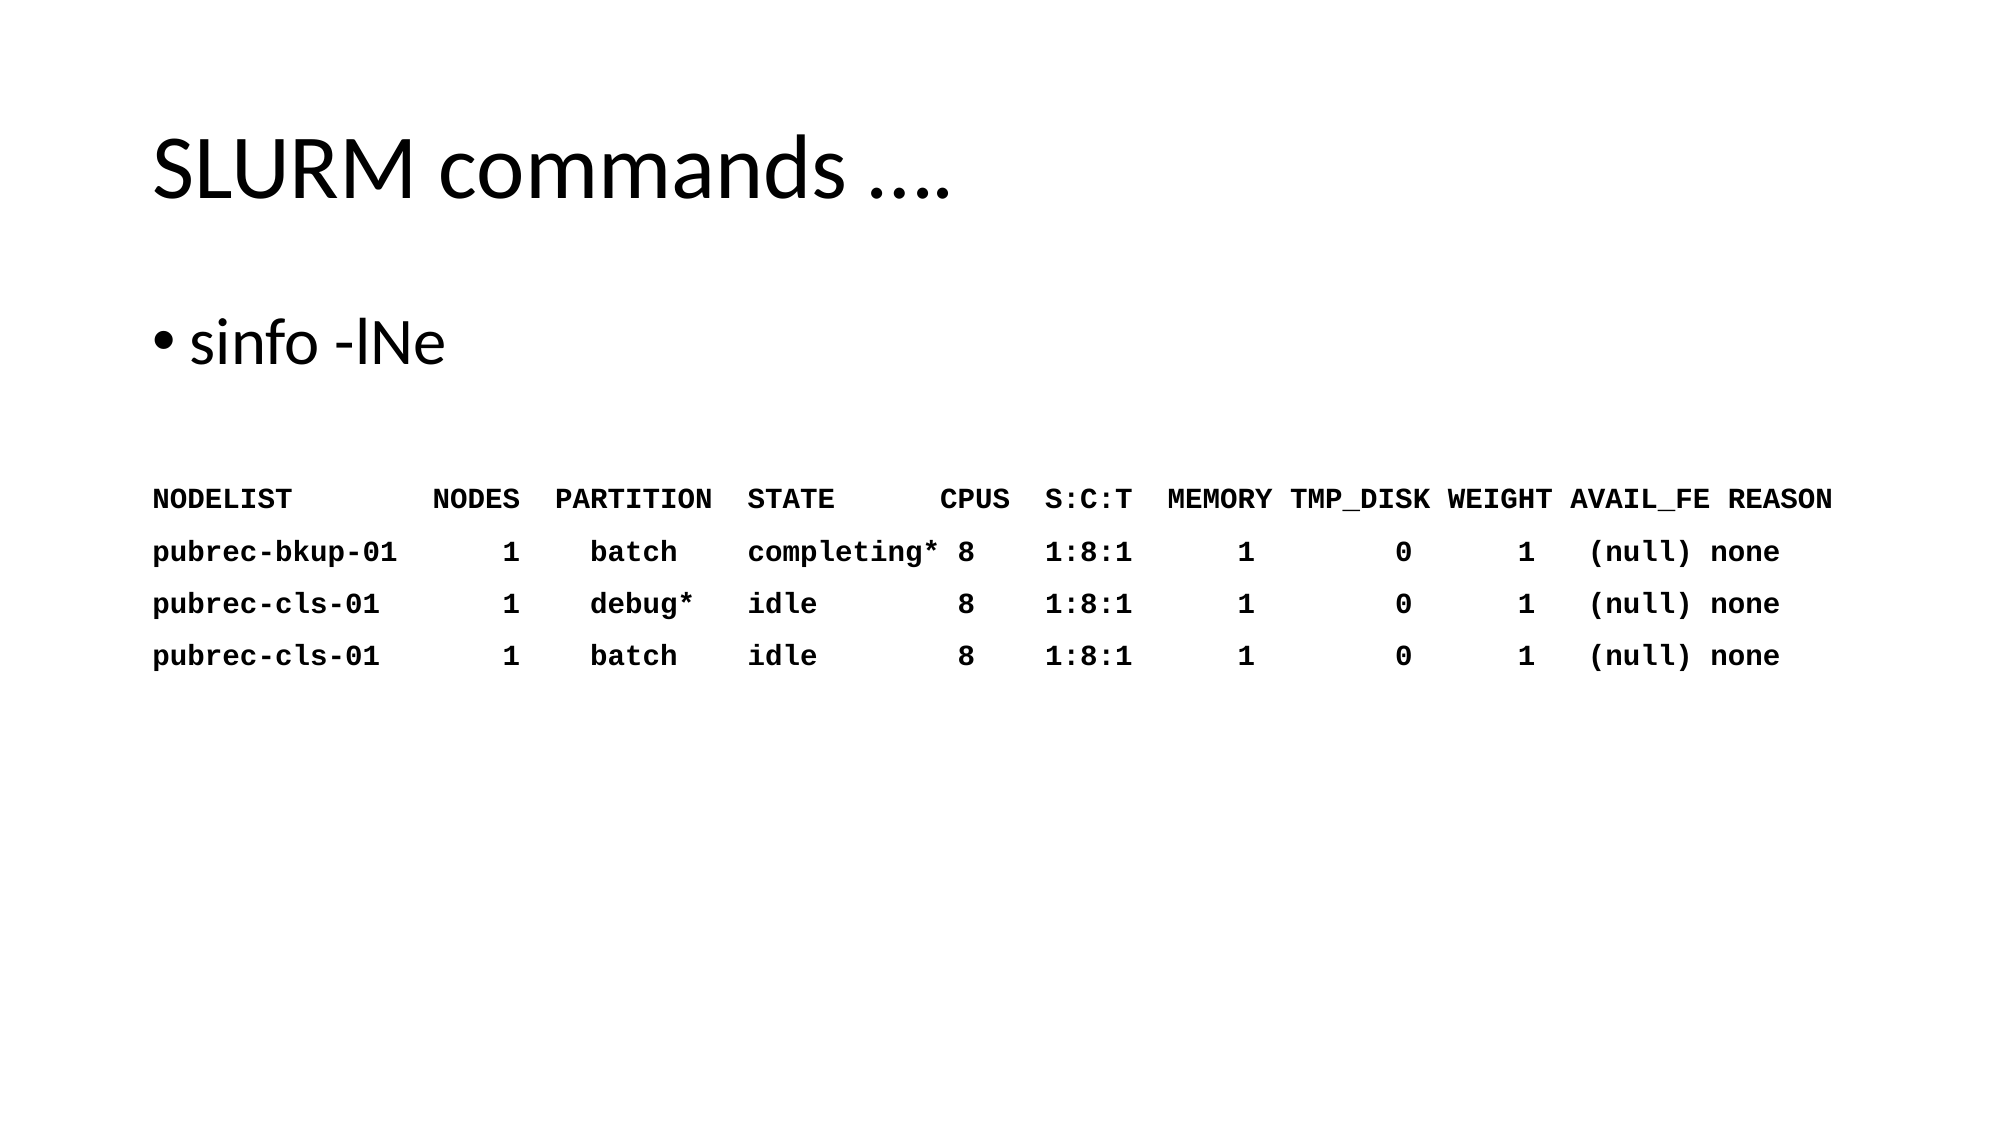

# SLURM commands ….
sinfo -lNe

NODELIST        NODES  PARTITION  STATE      CPUS  S:C:T  MEMORY TMP_DISK WEIGHT AVAIL_FE REASON
pubrec-bkup-01      1    batch    completing* 8    1:8:1      1        0      1   (null) none
pubrec-cls-01       1    debug*   idle        8    1:8:1      1        0      1   (null) none
pubrec-cls-01       1    batch    idle        8    1:8:1      1        0      1   (null) none